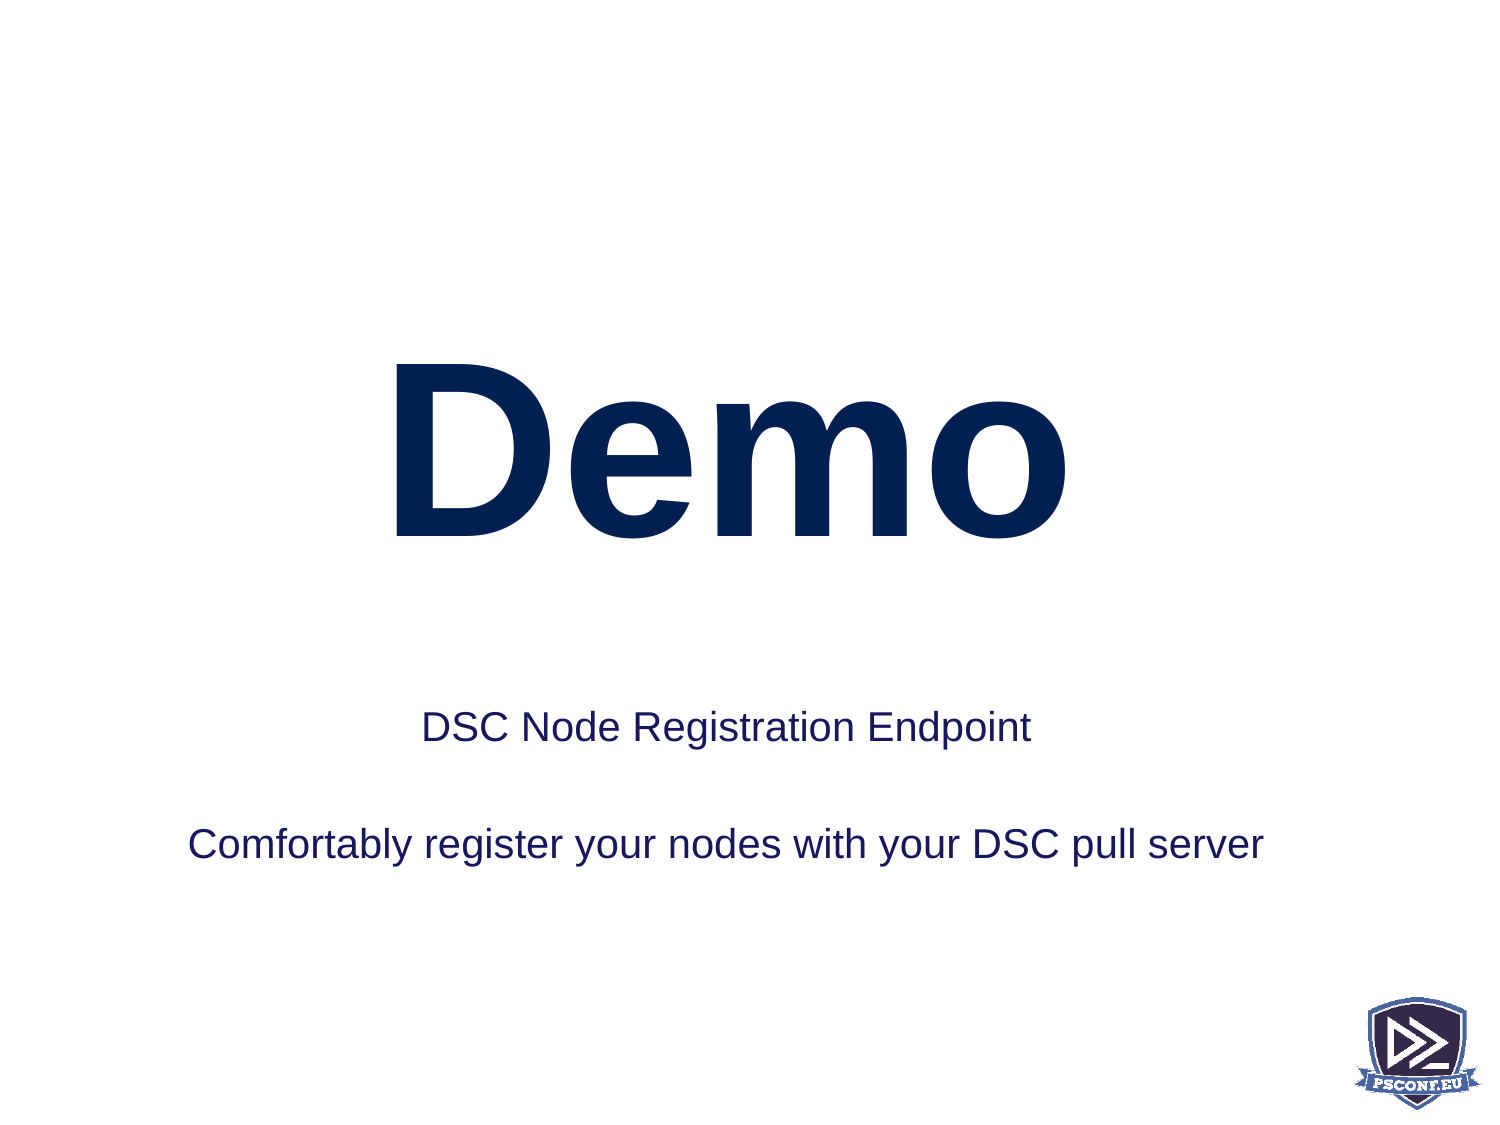

# Demo
DSC Node Registration Endpoint

Comfortably register your nodes with your DSC pull server